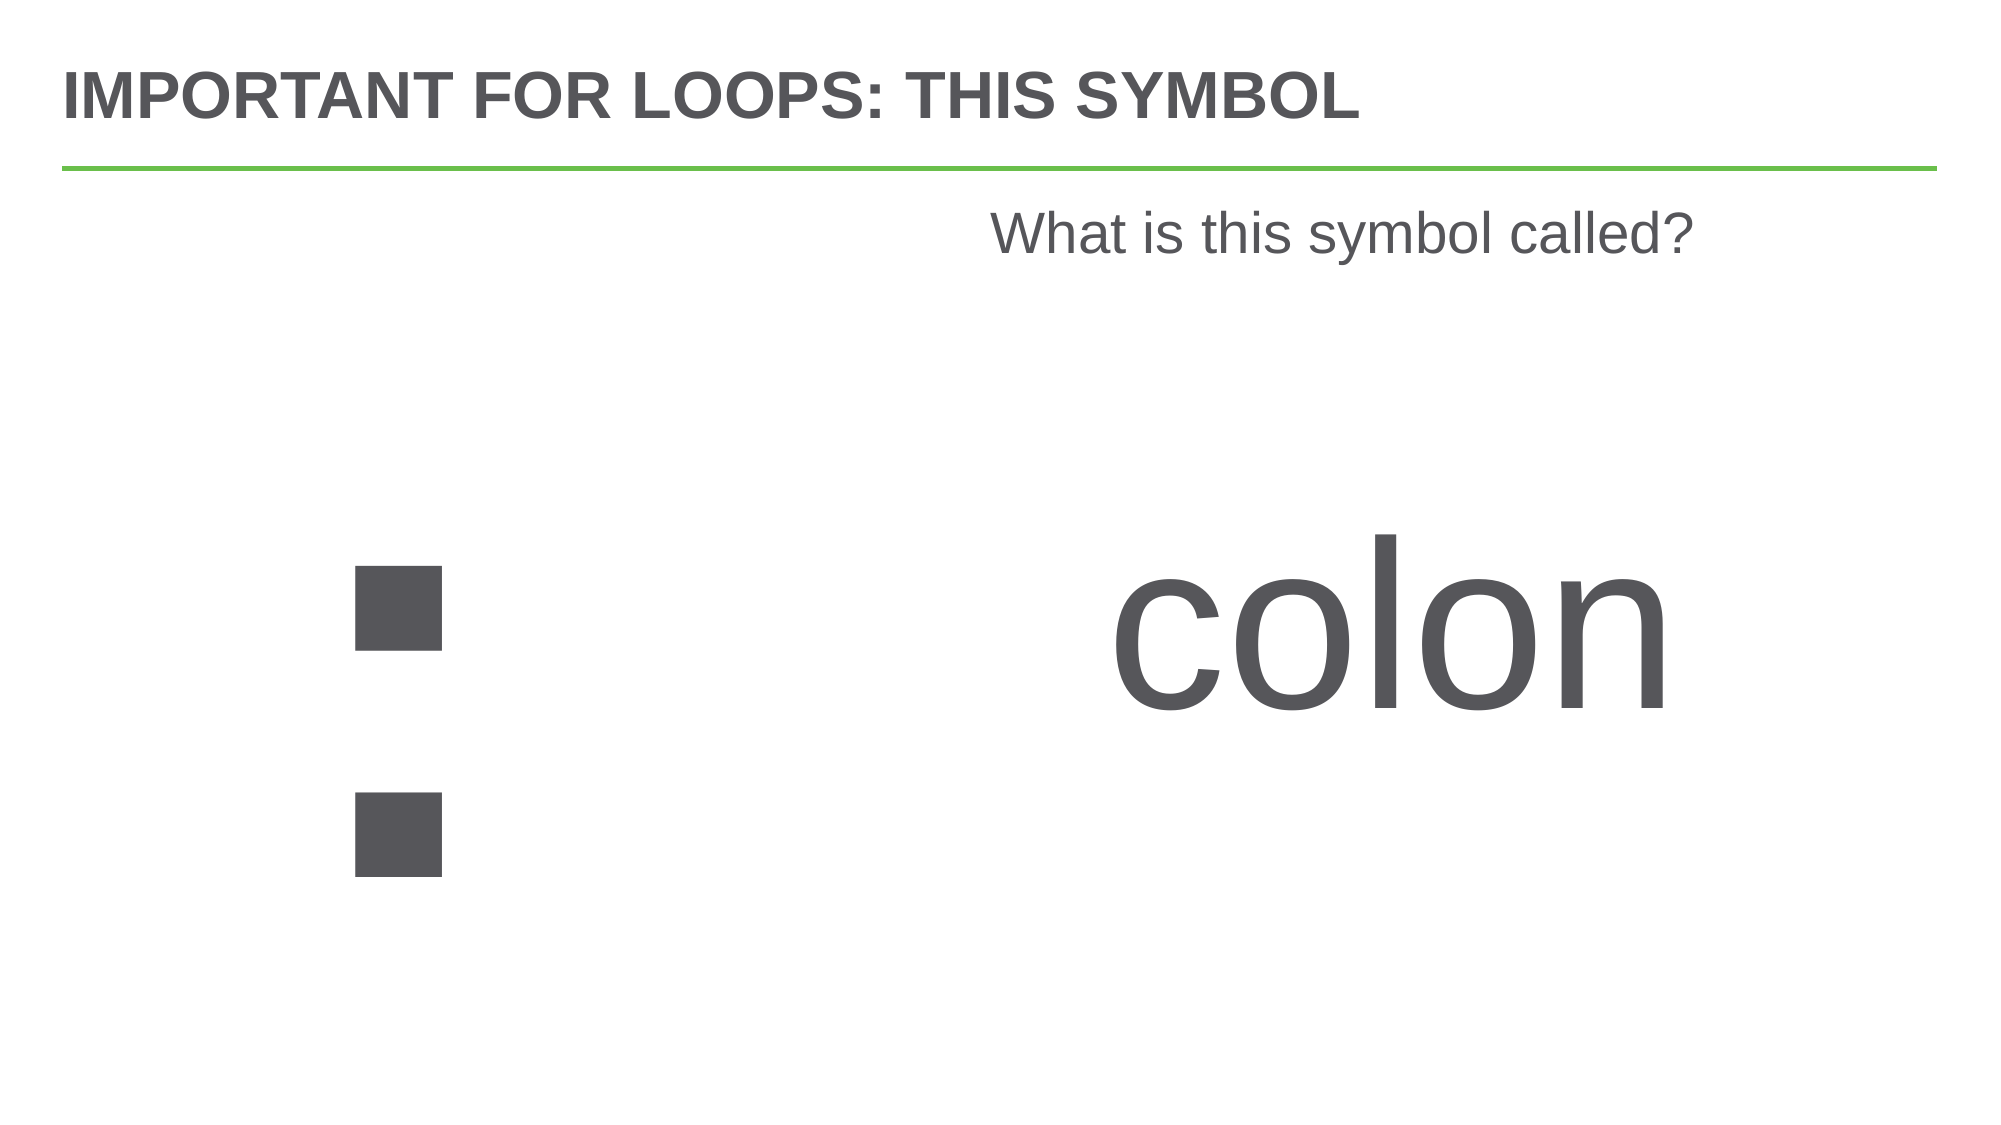

# Important for loops: This symbol
What is this symbol called?
:
colon